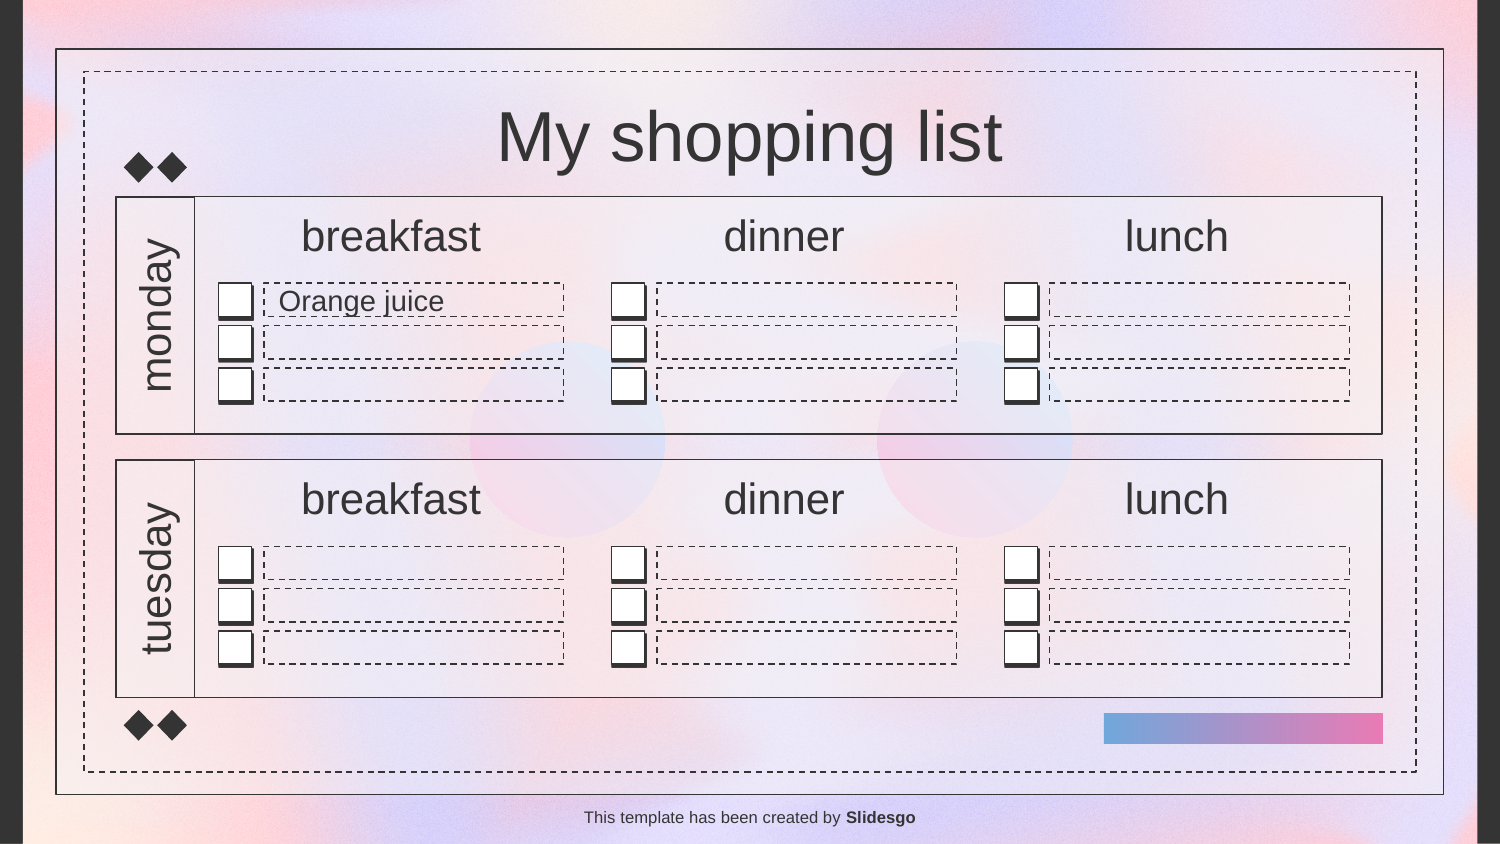

# My shopping list

breakfast
dinner
lunch
monday

Orange juice

breakfast
dinner
lunch
tuesday

This template has been created by Slidesgo